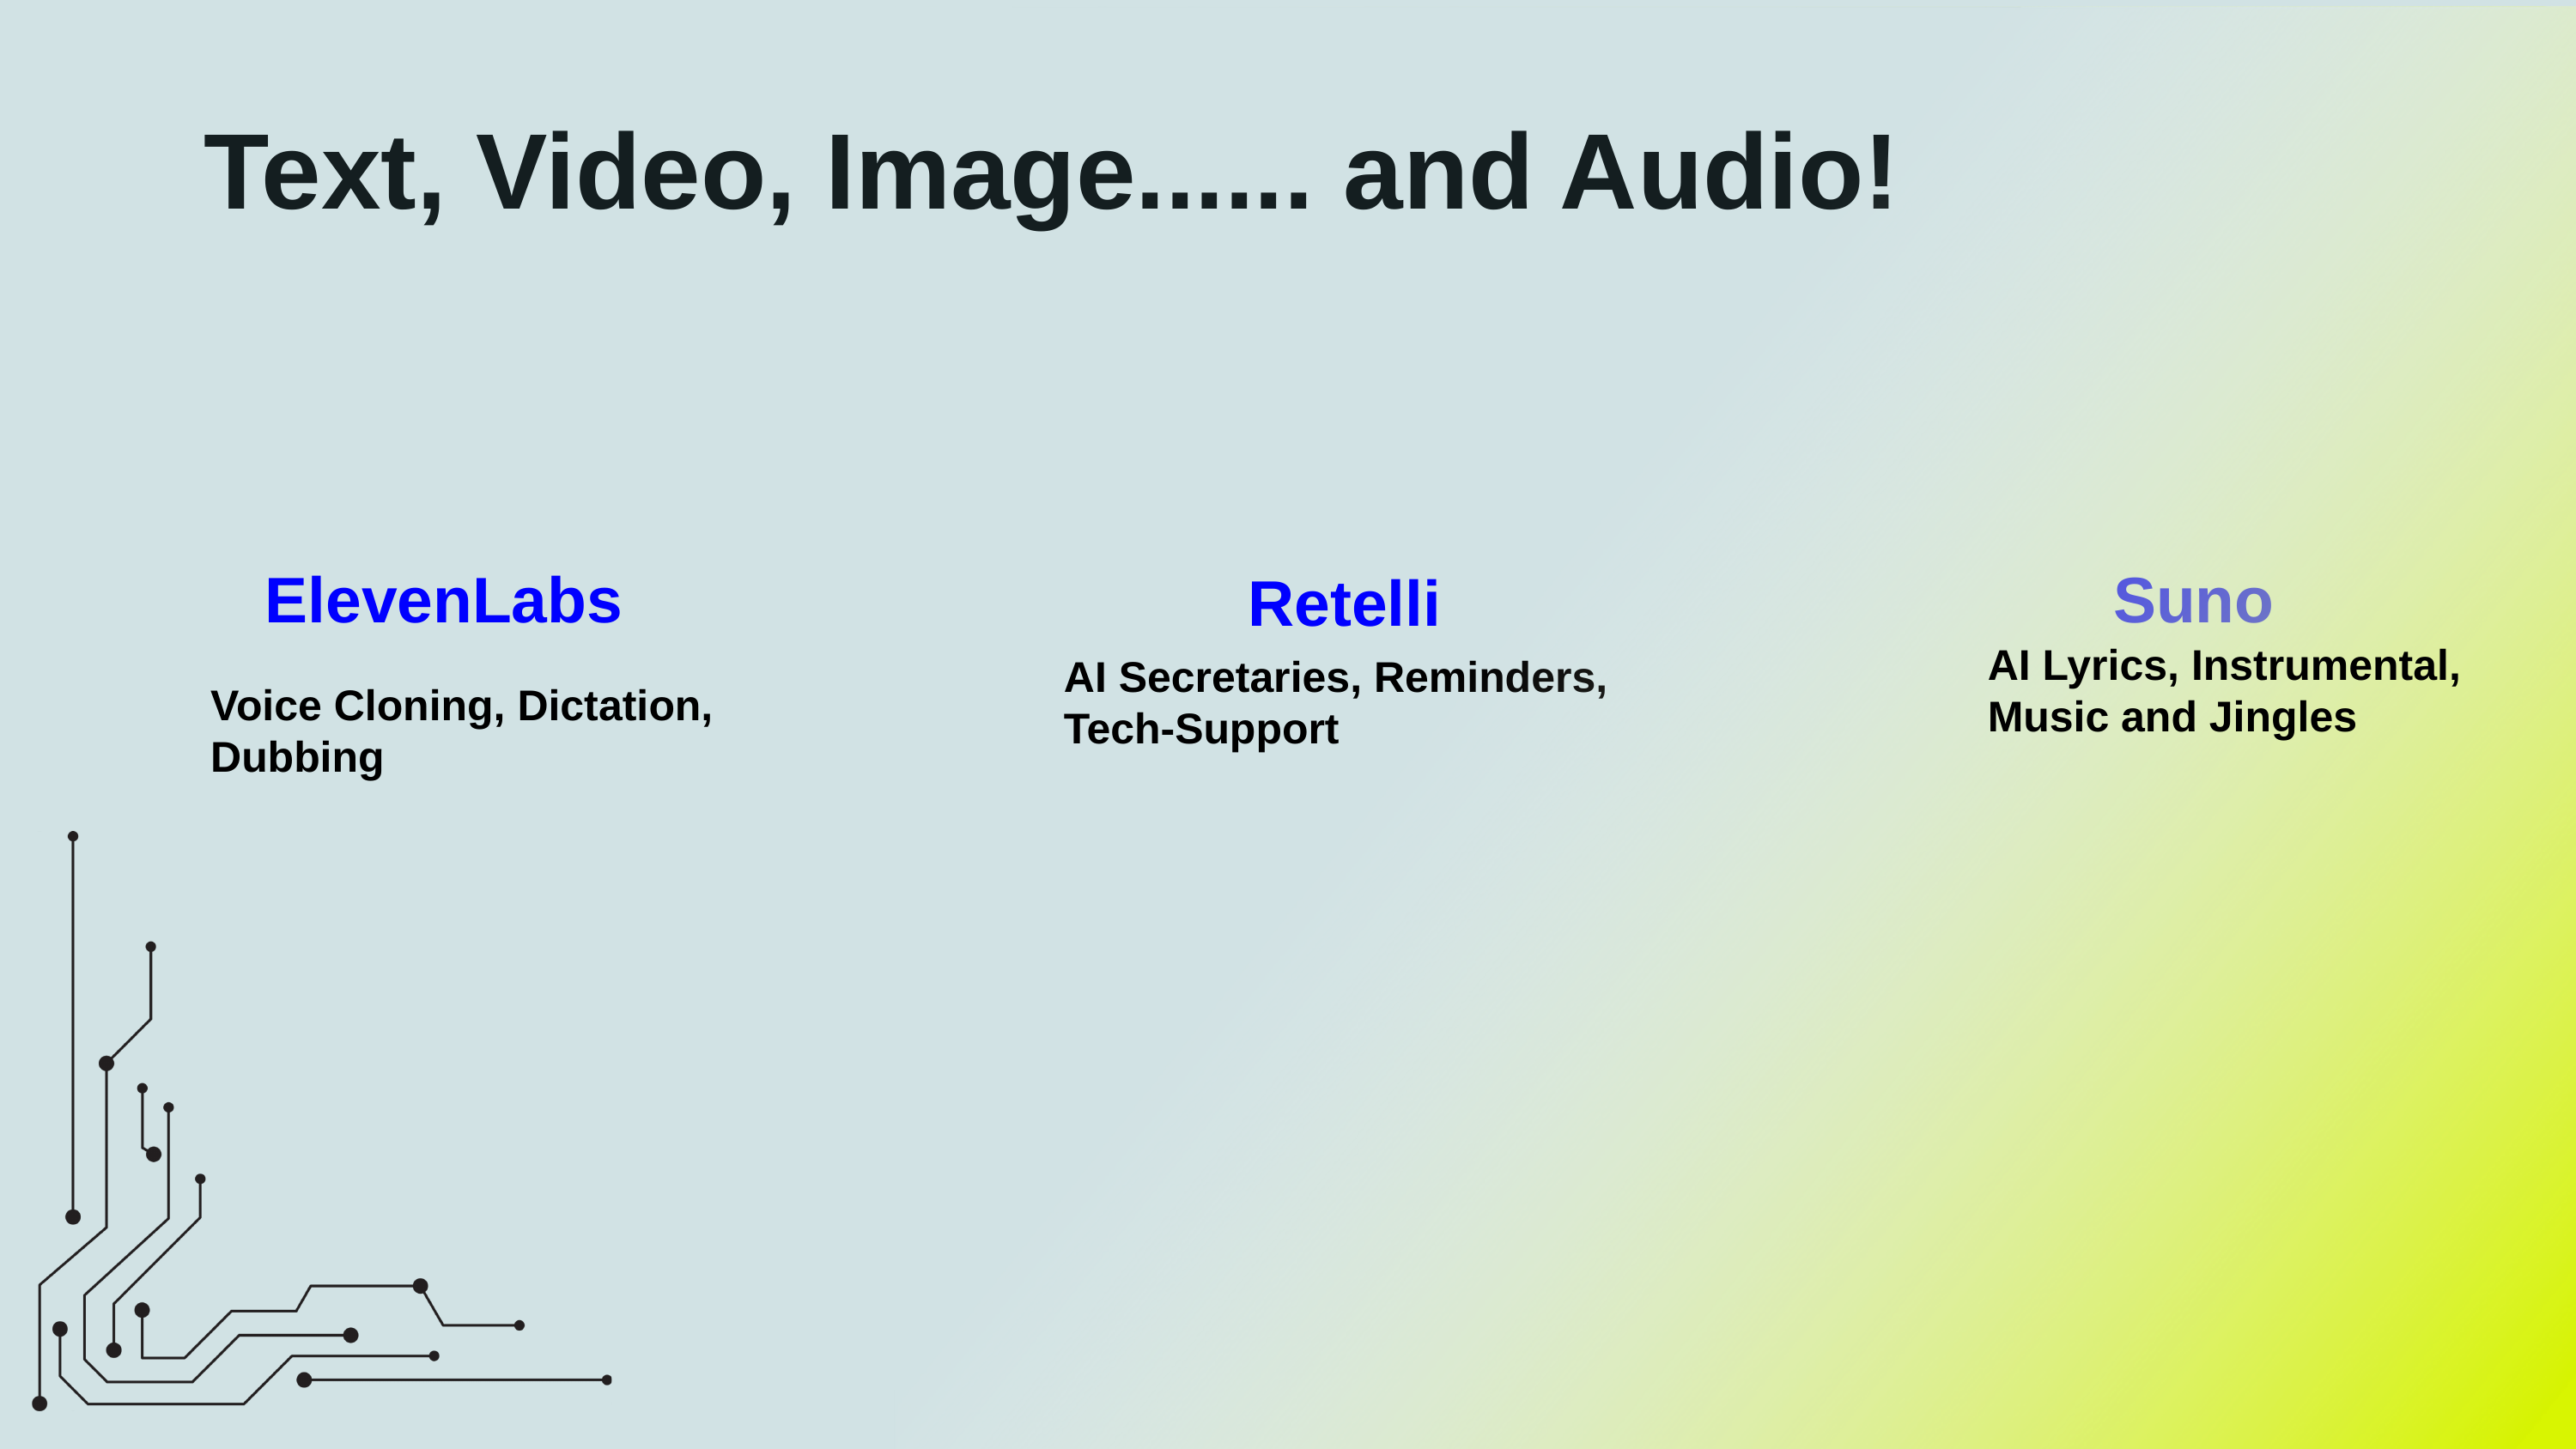

Text, Video, Image...... and Audio!
Suno
ElevenLabs
Retelli
AI Lyrics, Instrumental,
Music and Jingles
AI Secretaries, Reminders,
Tech-Support
Voice Cloning, Dictation, Dubbing